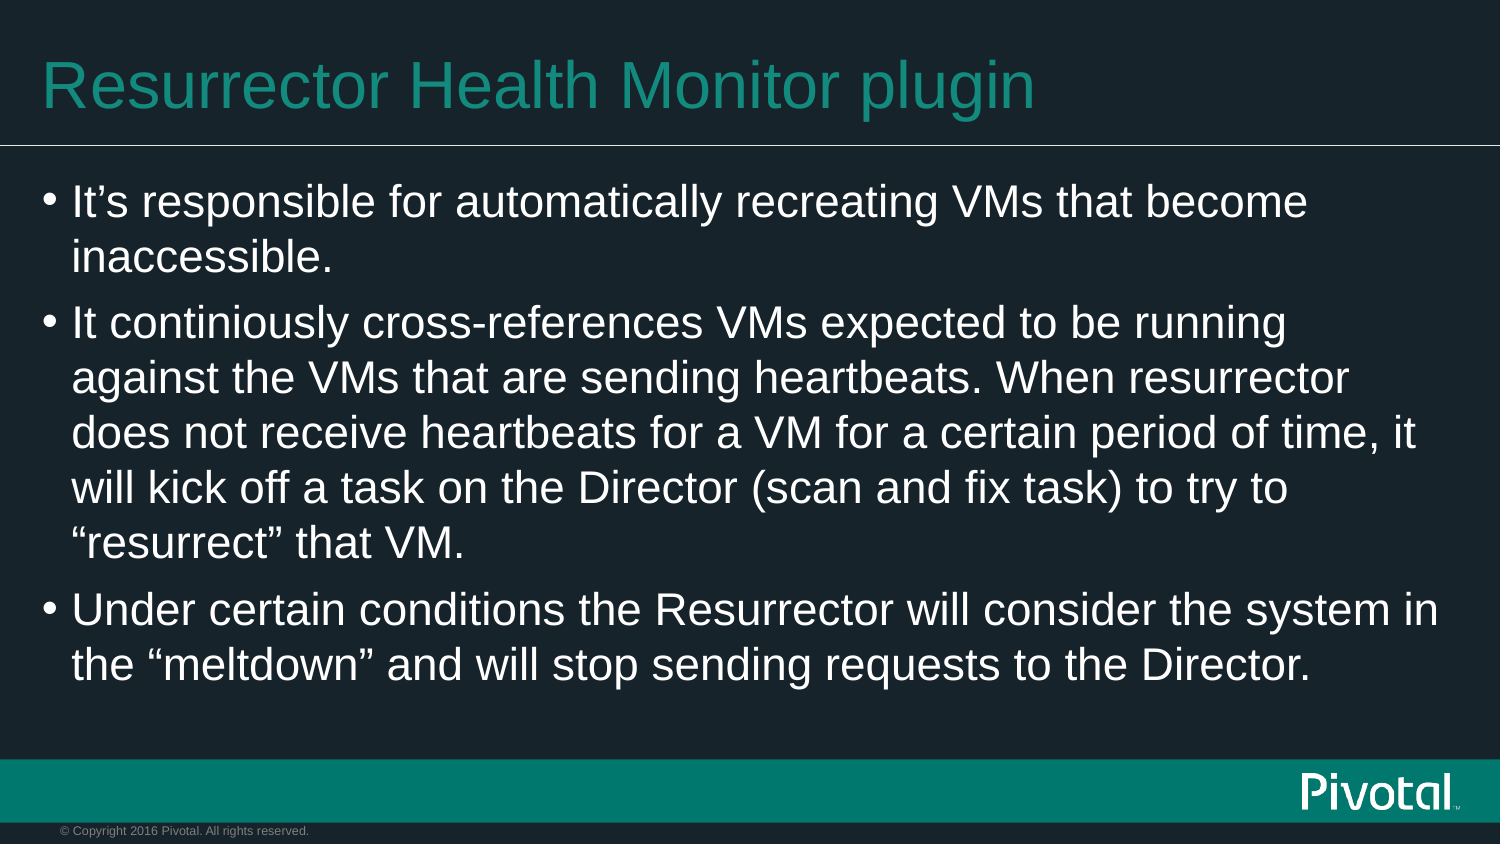

# Resurrector Health Monitor plugin
It’s responsible for automatically recreating VMs that become inaccessible.
It continiously cross-references VMs expected to be running against the VMs that are sending heartbeats. When resurrector does not receive heartbeats for a VM for a certain period of time, it will kick off a task on the Director (scan and fix task) to try to “resurrect” that VM.
Under certain conditions the Resurrector will consider the system in the “meltdown” and will stop sending requests to the Director.